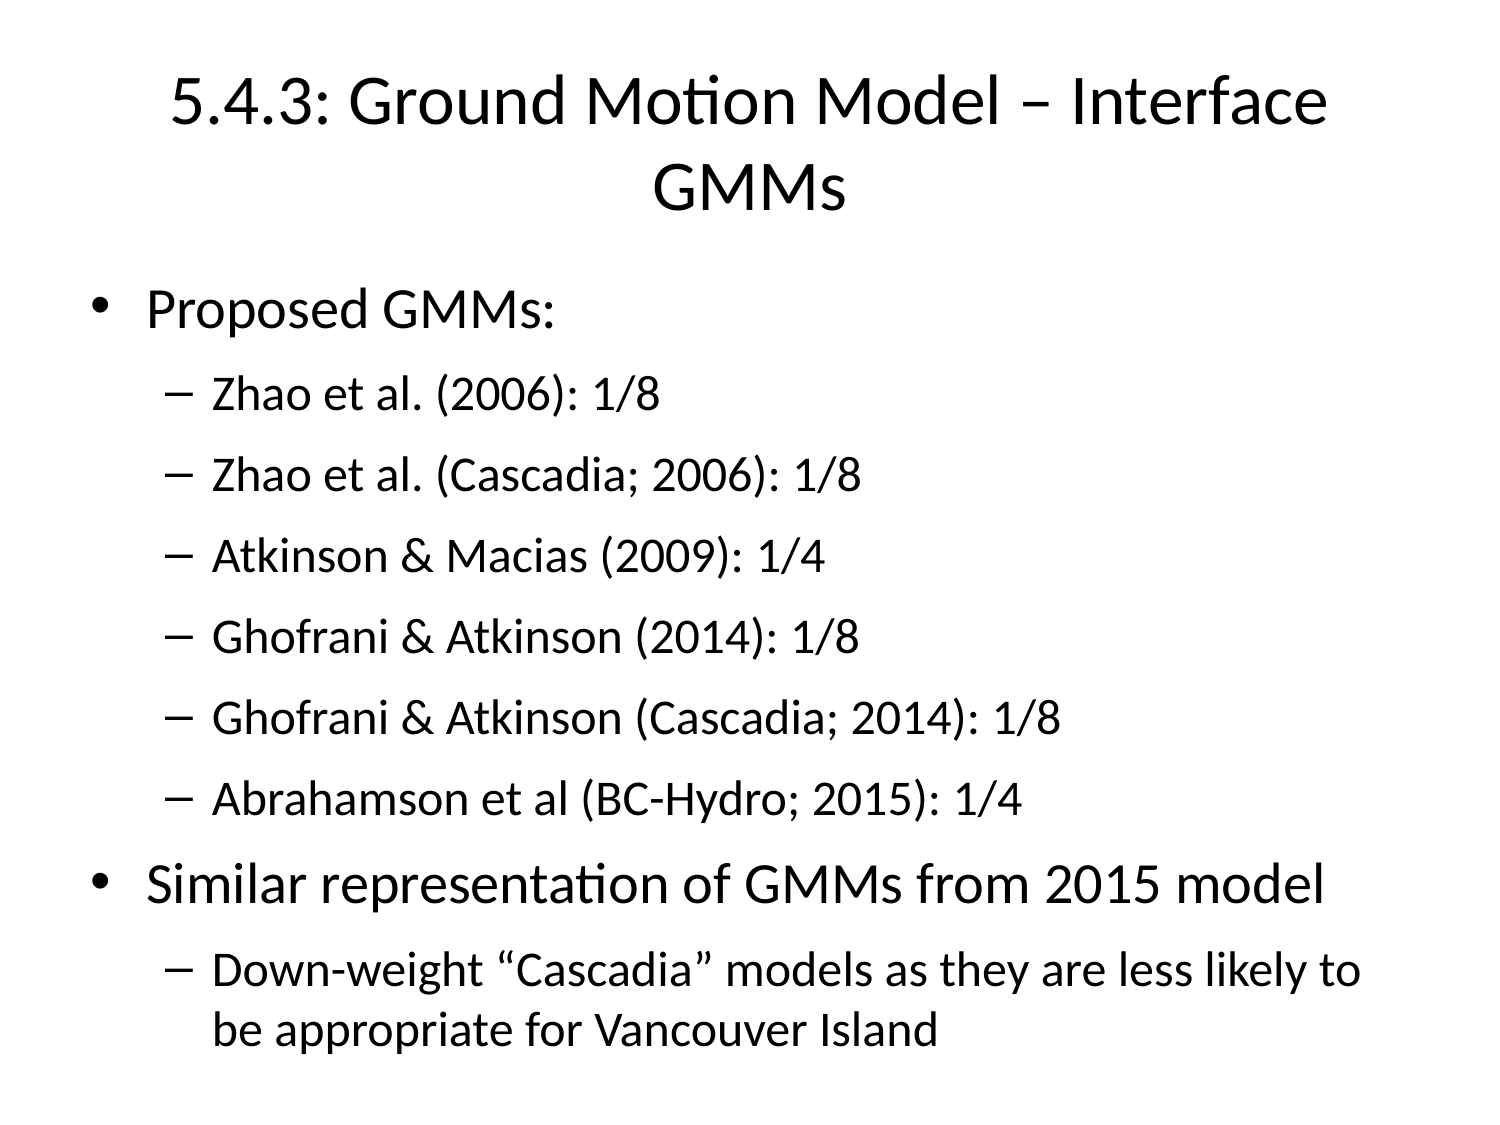

# 5.4.3: Ground Motion Model – Interface GMMs
Proposed GMMs:
Zhao et al. (2006): 1/8
Zhao et al. (Cascadia; 2006): 1/8
Atkinson & Macias (2009): 1/4
Ghofrani & Atkinson (2014): 1/8
Ghofrani & Atkinson (Cascadia; 2014): 1/8
Abrahamson et al (BC-Hydro; 2015): 1/4
Similar representation of GMMs from 2015 model
Down-weight “Cascadia” models as they are less likely to be appropriate for Vancouver Island